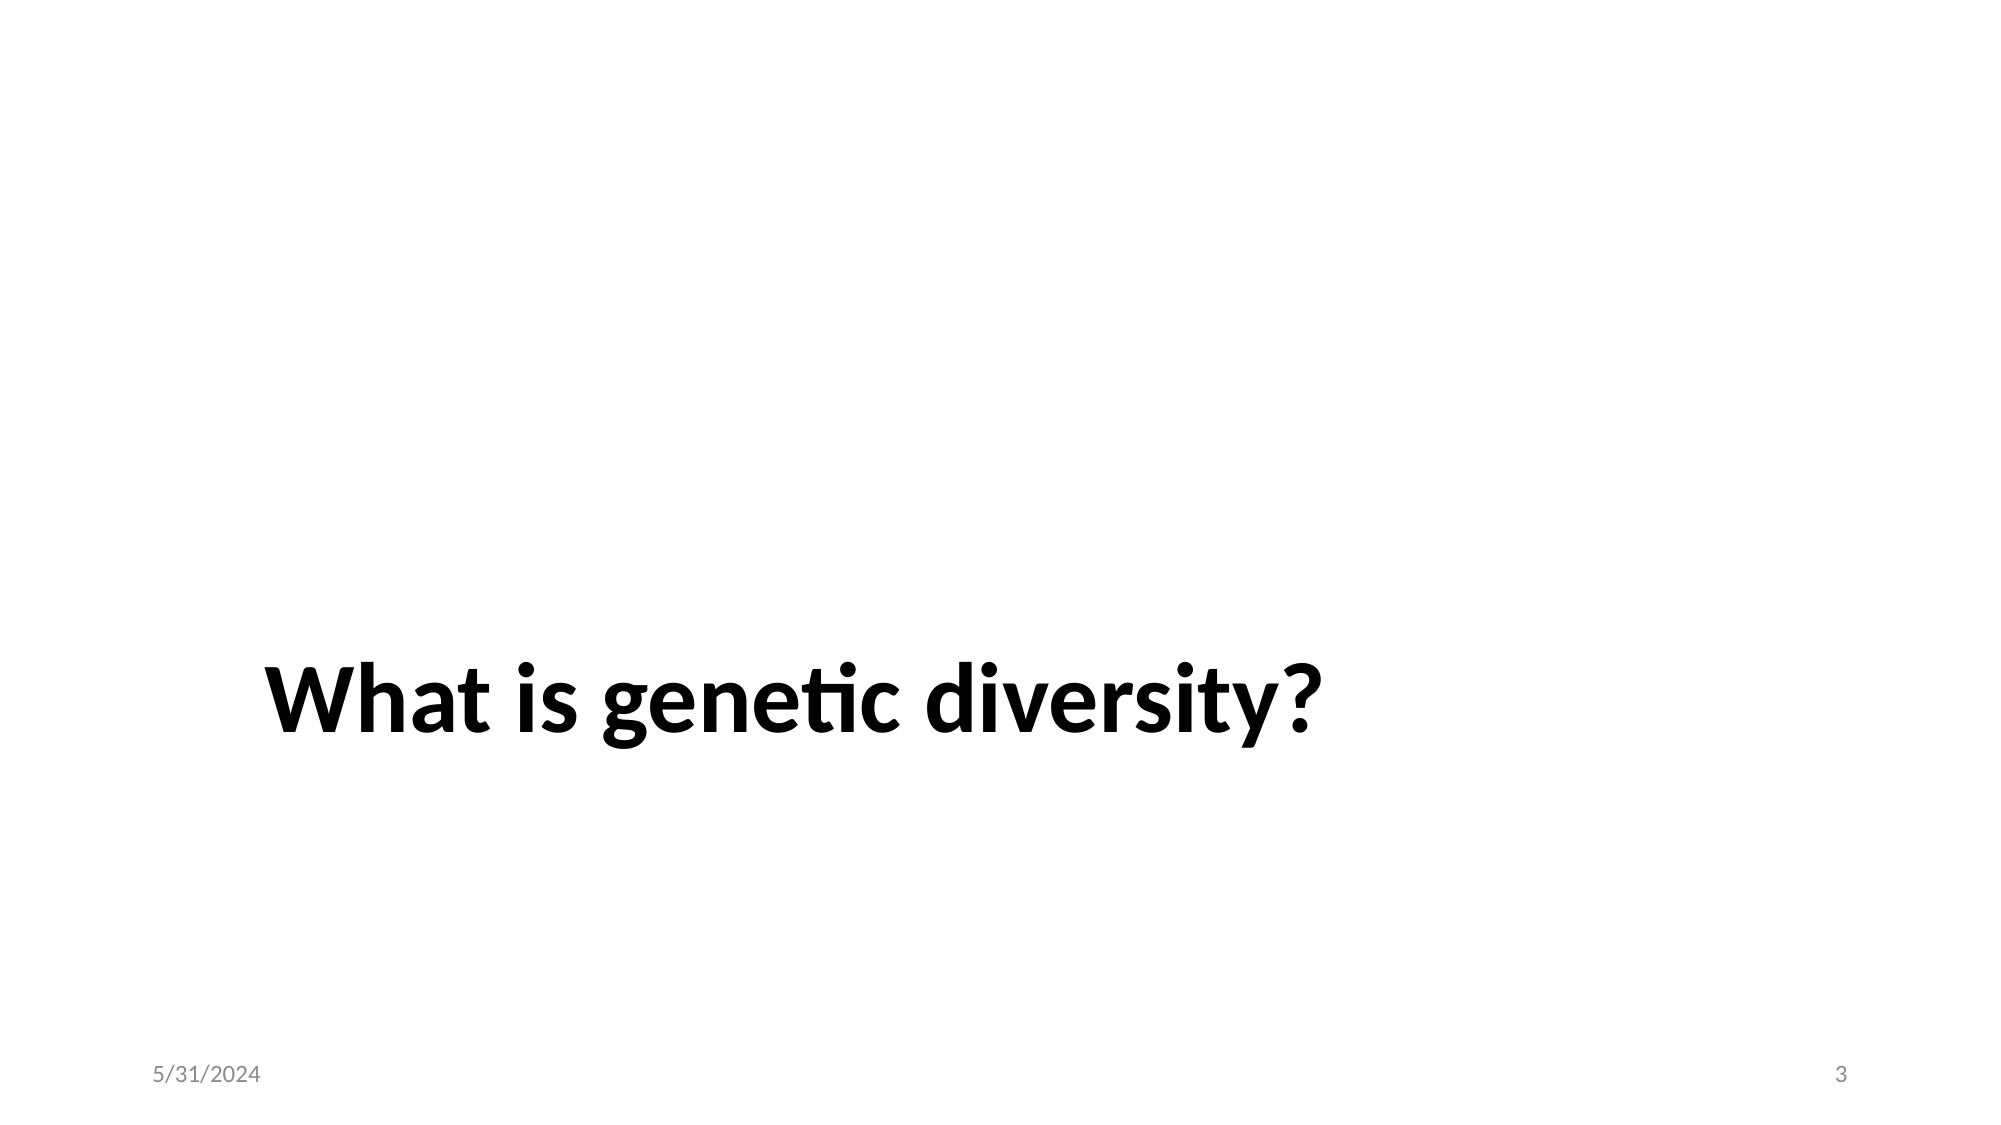

# What is genetic diversity?
5/31/2024
3